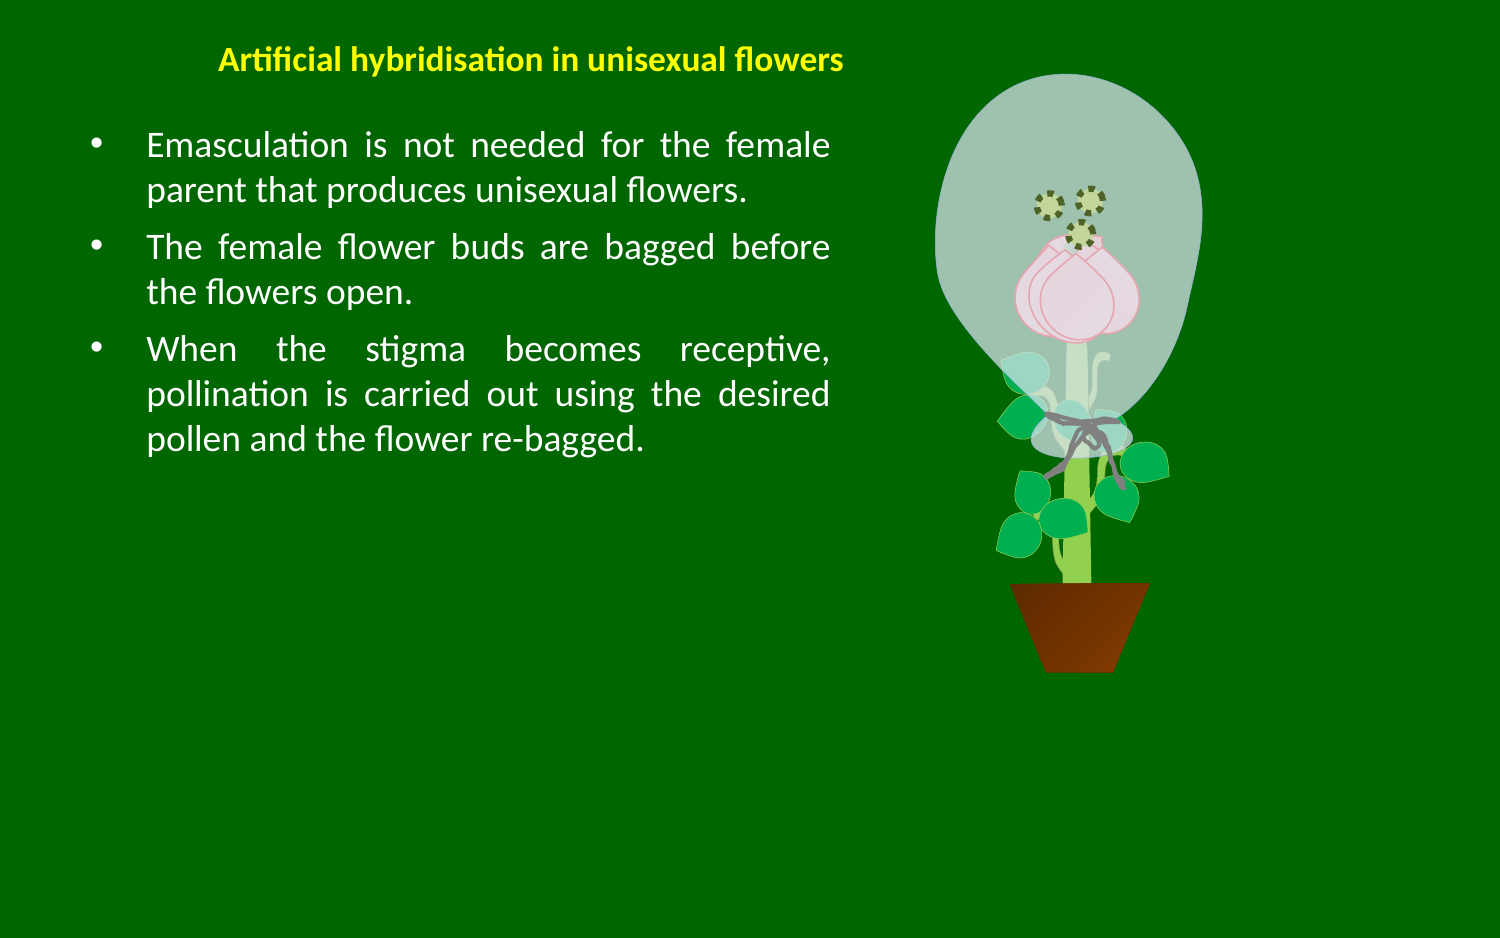

# Artificial hybridisation in unisexual flowers

Emasculation is not needed for the female parent that produces unisexual flowers.
The female flower buds are bagged before the flowers open.
When the stigma becomes receptive, pollination is carried out using the desired pollen and the flower re-bagged.